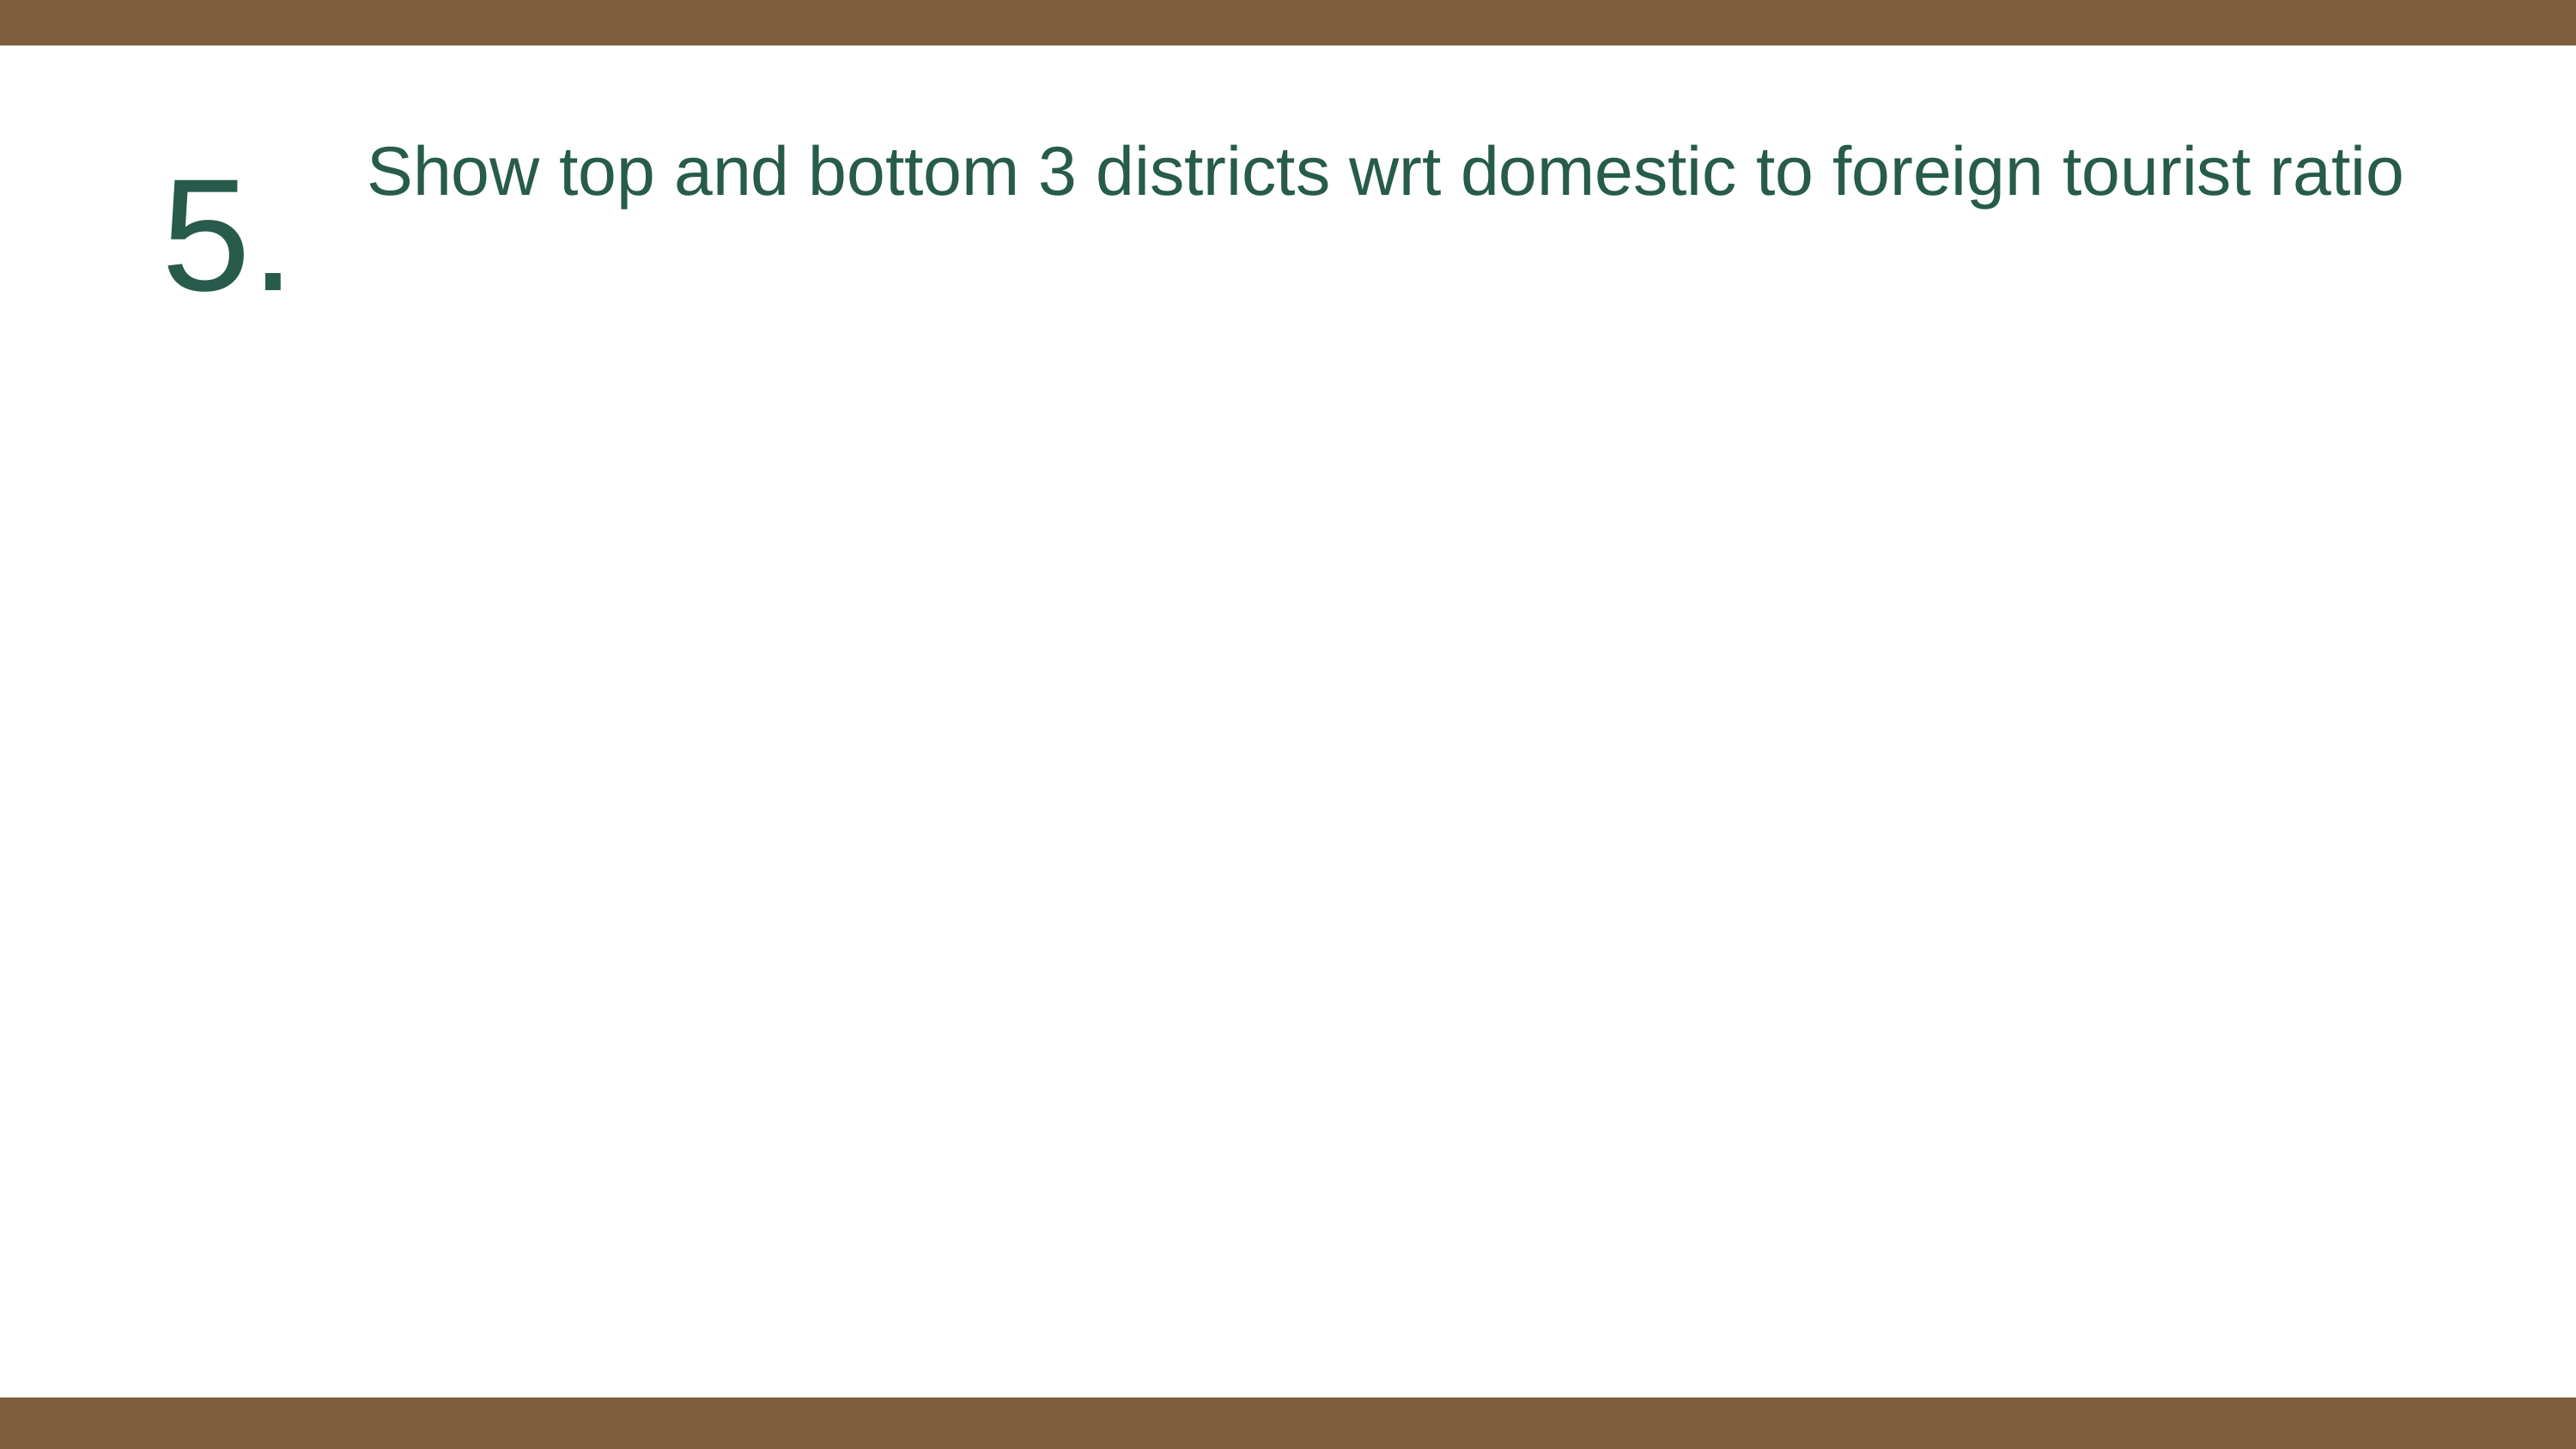

5.
Show top and bottom 3 districts wrt domestic to foreign tourist ratio